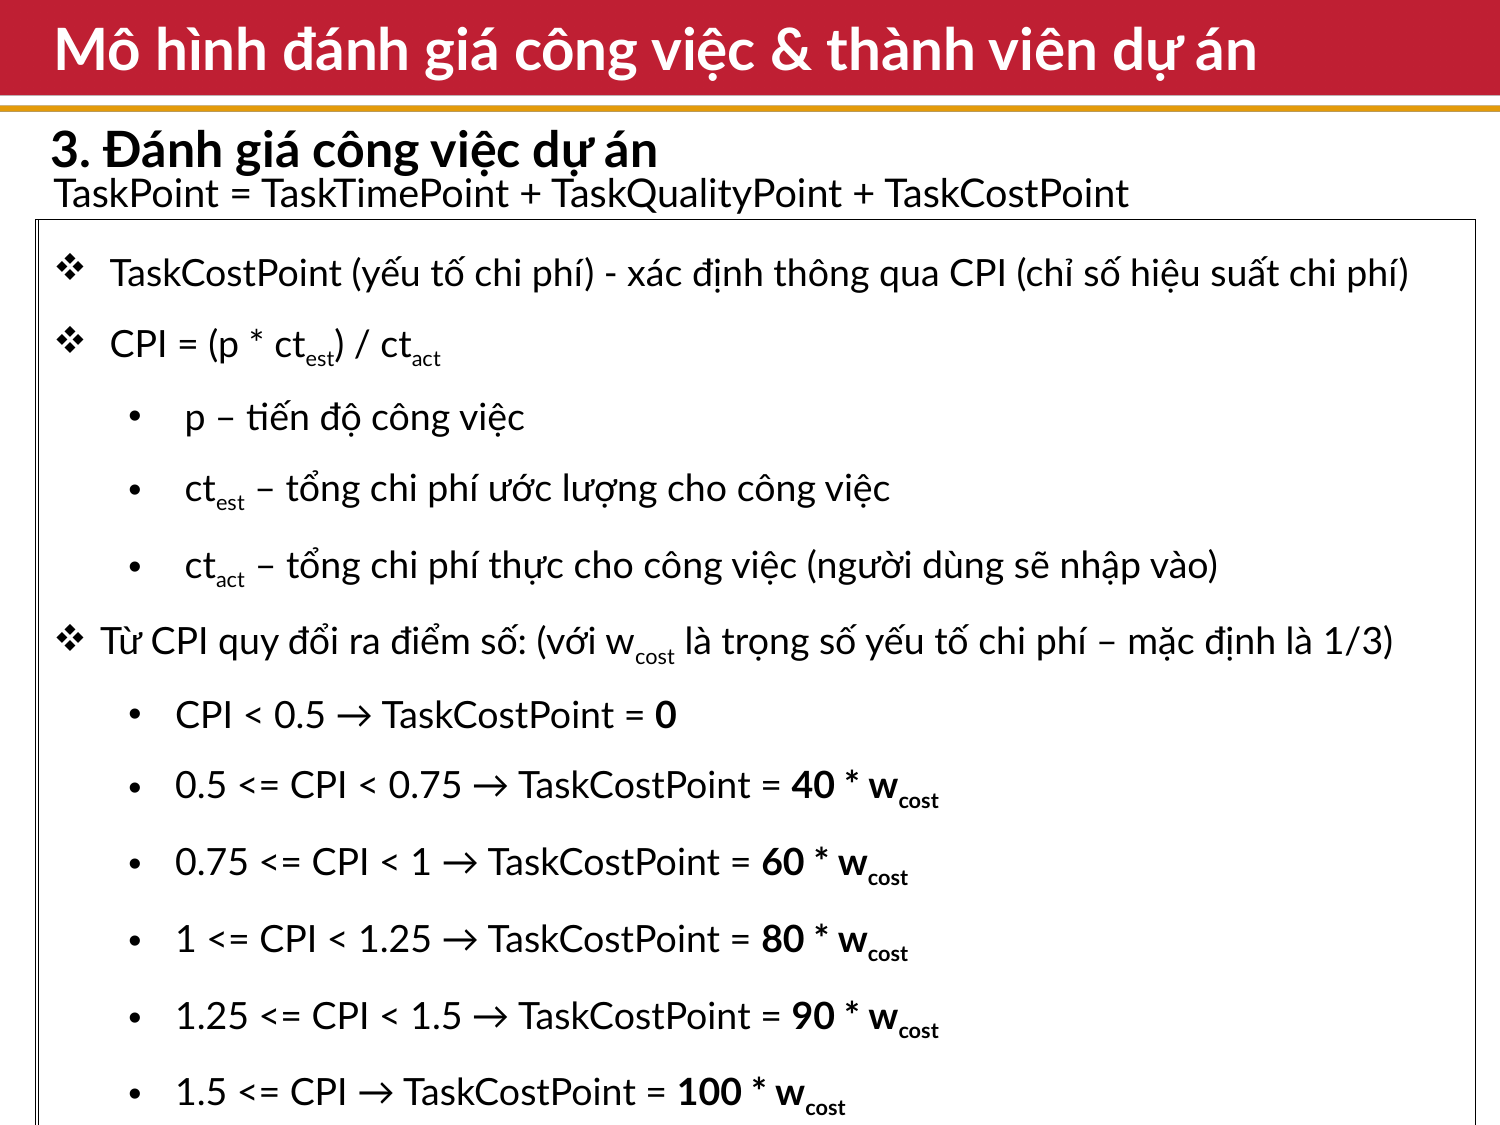

# Mô hình đánh giá công việc & thành viên dự án
3. Đánh giá công việc dự án
TaskPoint = TaskTimePoint + TaskQualityPoint + TaskCostPoint
TaskCostPoint (yếu tố chi phí) - xác định thông qua CPI (chỉ số hiệu suất chi phí)
CPI = (p * ctest) / ctact
p – tiến độ công việc
ctest – tổng chi phí ước lượng cho công việc
ctact – tổng chi phí thực cho công việc (người dùng sẽ nhập vào)
Từ CPI quy đổi ra điểm số: (với wcost là trọng số yếu tố chi phí – mặc định là 1/3)
CPI < 0.5 → TaskCostPoint = 0
0.5 <= CPI < 0.75 → TaskCostPoint = 40 * wcost
0.75 <= CPI < 1 → TaskCostPoint = 60 * wcost
1 <= CPI < 1.25 → TaskCostPoint = 80 * wcost
1.25 <= CPI < 1.5 → TaskCostPoint = 90 * wcost
1.5 <= CPI → TaskCostPoint = 100 * wcost
TaskTimePoint (yếu tố tiến độ) - xác định thông qua SPI (chỉ số hiệu suất tiến độ)
SPI = p / (dused / dest)
p – tiến độ công việc
dused – thời gian thực tế từ lúc bắt đầu công việc đến hiện tại
dest – thời gian ước lượng cho công việc
Từ SPI quy đổi ra điểm số: (với wtime là trọng số yếu tố thời gian – mặc định là 1/3)
SPI < 0.5 → TaskTimePoint = 0
0.5 <= SPI < 0.75 → TaskTimePoint = 40 * wtime
0.75 <= SPI < 1 → TaskTimePoint = 60 * wtime
1 <= SPI < 1.25 → TaskTimePoint = 80 * wtime
1.25 <= SPI < 1.5 → TaskTimePoint = 90 * wtime
1.5 <= SPI → TaskTimePoint = 100 * wtime
TaskQualityPoint (yếu tố chất lượng) = (∑ (ri * ii) / ∑ ii) * wquality
ri – điểm đánh giá hoạt động i của công việc hiện tại
ii – độ quan trọng hoạt động i của công việc hiện tại
wquality – trọng số yếu tố chất lượng (giá trị mặc định là 1/3)

37